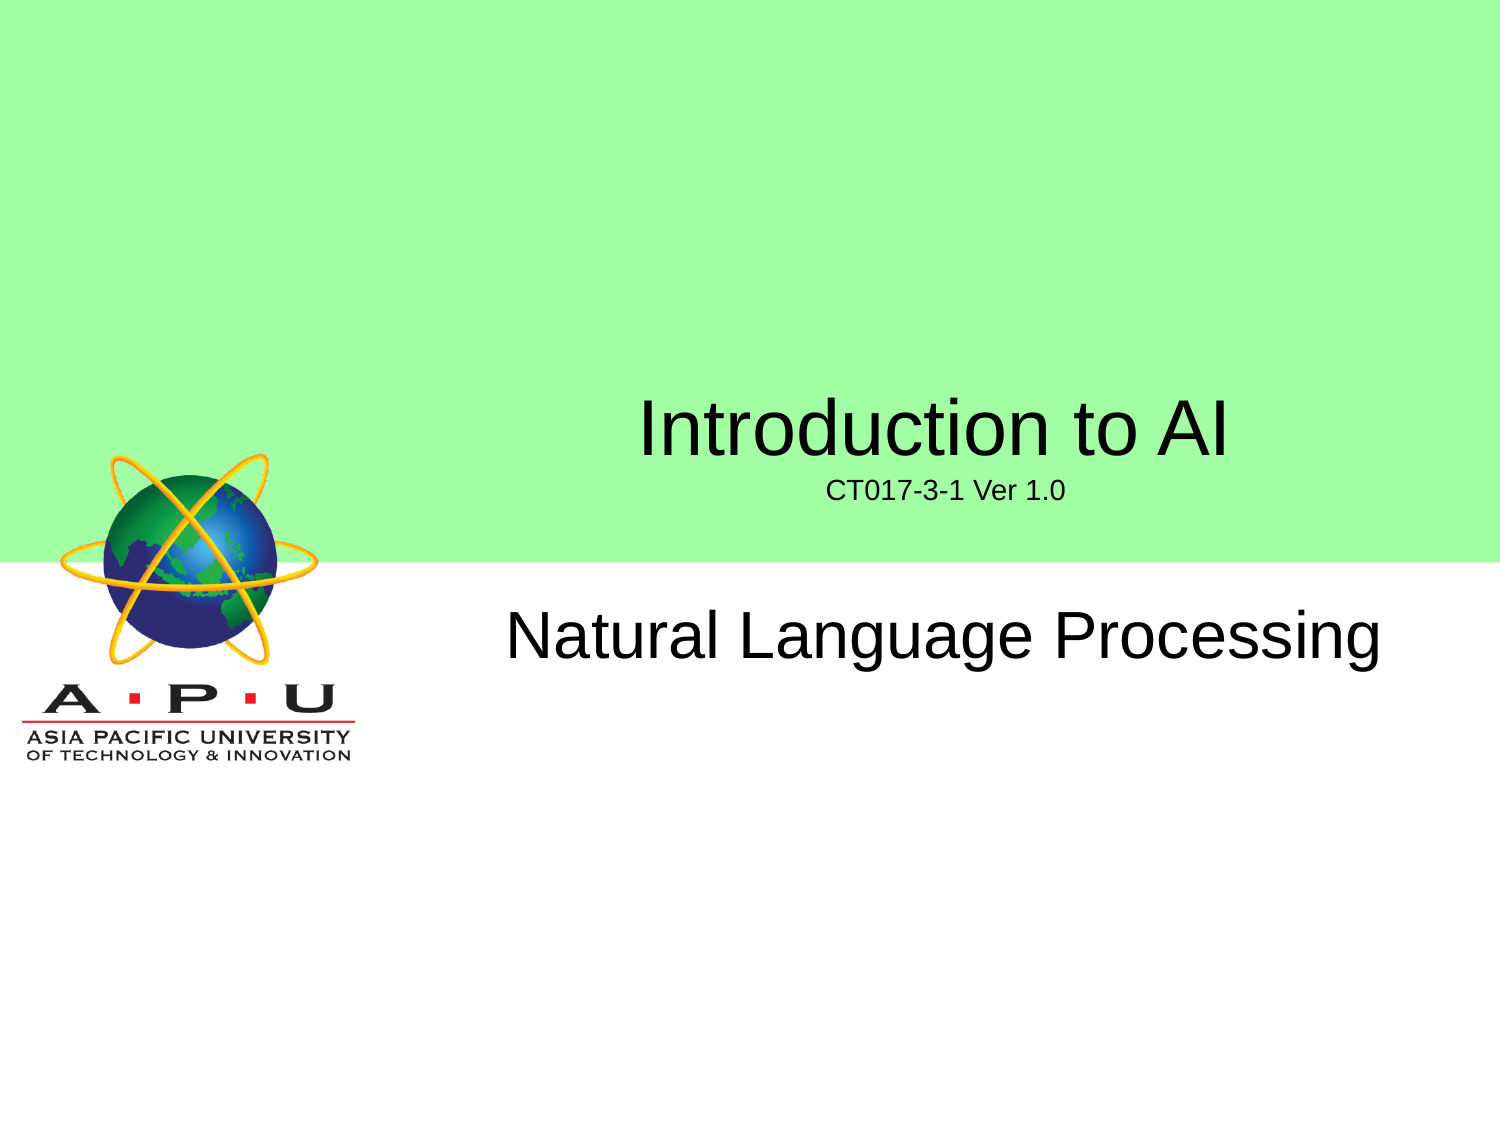

# Introduction to AI
CT017-3-1 Ver 1.0
Natural Language Processing